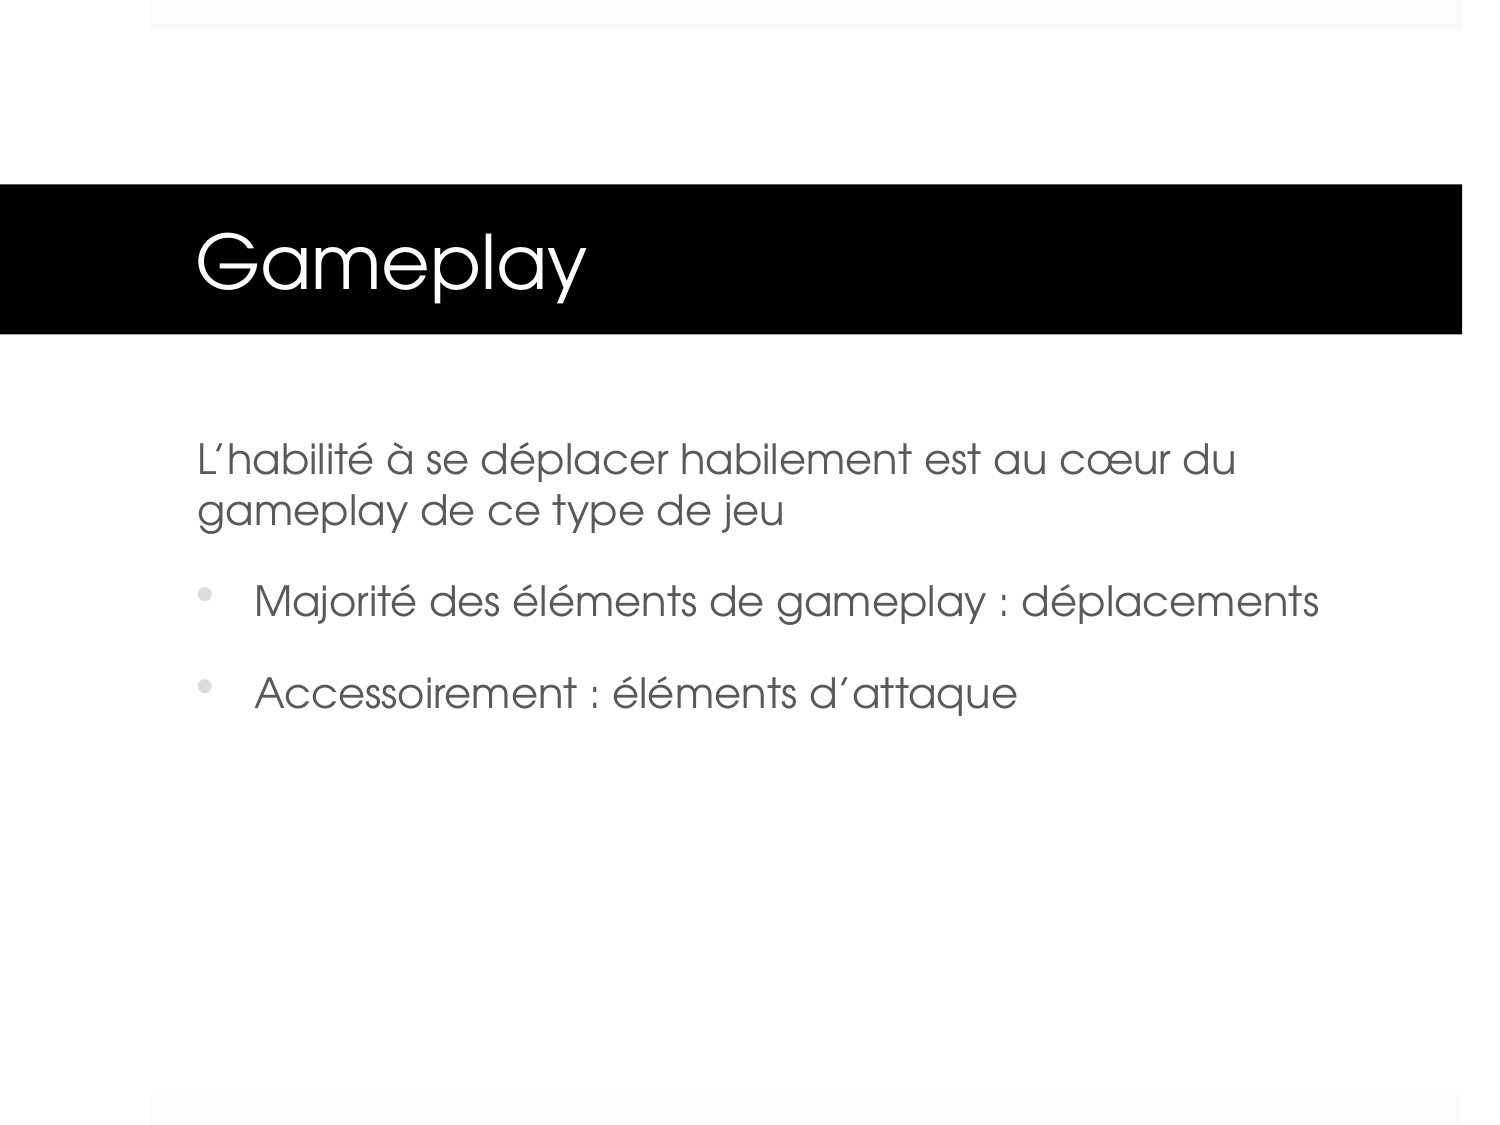

# Gameplay
L’habilité à se déplacer habilement est au cœur du gameplay de ce type de jeu
Majorité des éléments de gameplay : déplacements
Accessoirement : éléments d’attaque